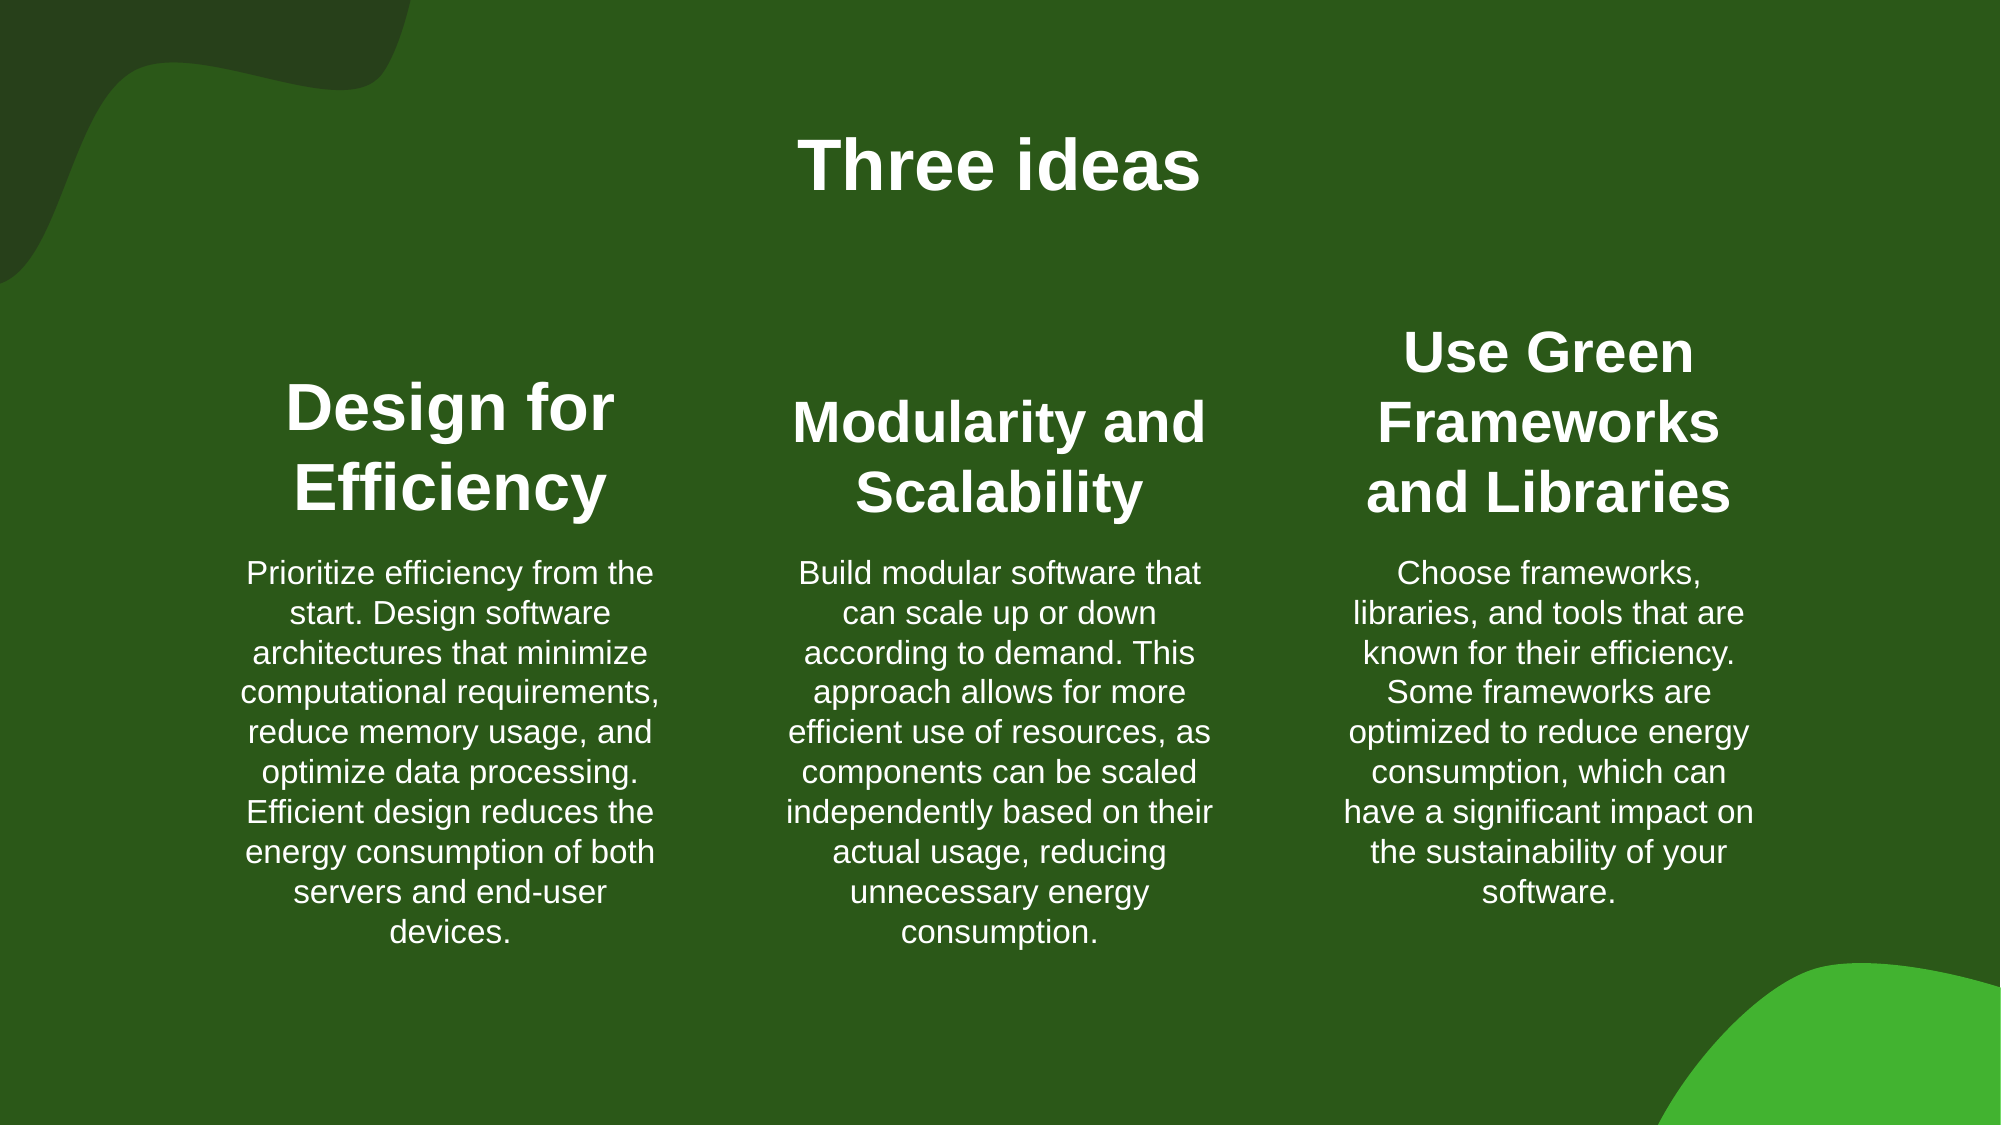

# Three ideas
Design for Efficiency
Modularity and Scalability
Use Green Frameworks and Libraries
Prioritize efficiency from the start. Design software architectures that minimize computational requirements, reduce memory usage, and optimize data processing. Efficient design reduces the energy consumption of both servers and end-user devices.
Build modular software that can scale up or down according to demand. This approach allows for more efficient use of resources, as components can be scaled independently based on their actual usage, reducing unnecessary energy consumption.
Choose frameworks, libraries, and tools that are known for their efficiency. Some frameworks are optimized to reduce energy consumption, which can have a significant impact on the sustainability of your software.